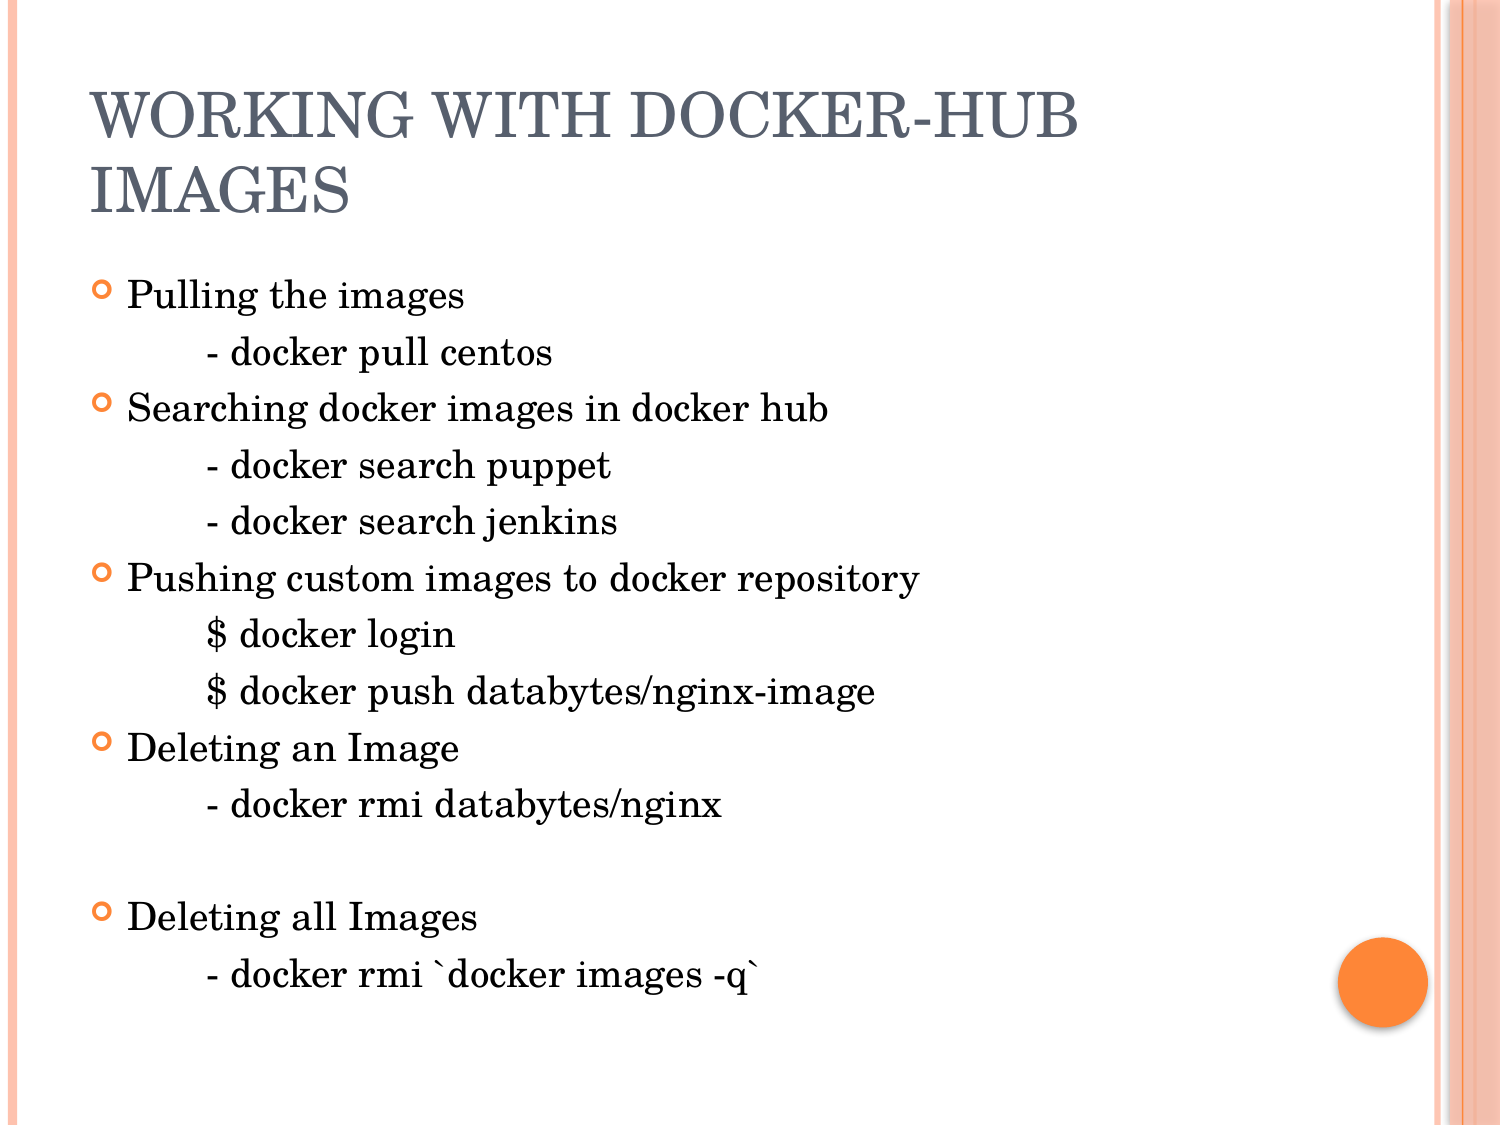

# Working with docker-hub  images
Pulling the images
	- docker pull centos
Searching docker images in docker hub
	- docker search puppet
	- docker search jenkins
Pushing custom images to docker repository
	$ docker login
	$ docker push databytes/nginx-image
Deleting an Image
	- docker rmi databytes/nginx

Deleting all Images
	- docker rmi `docker images -q`